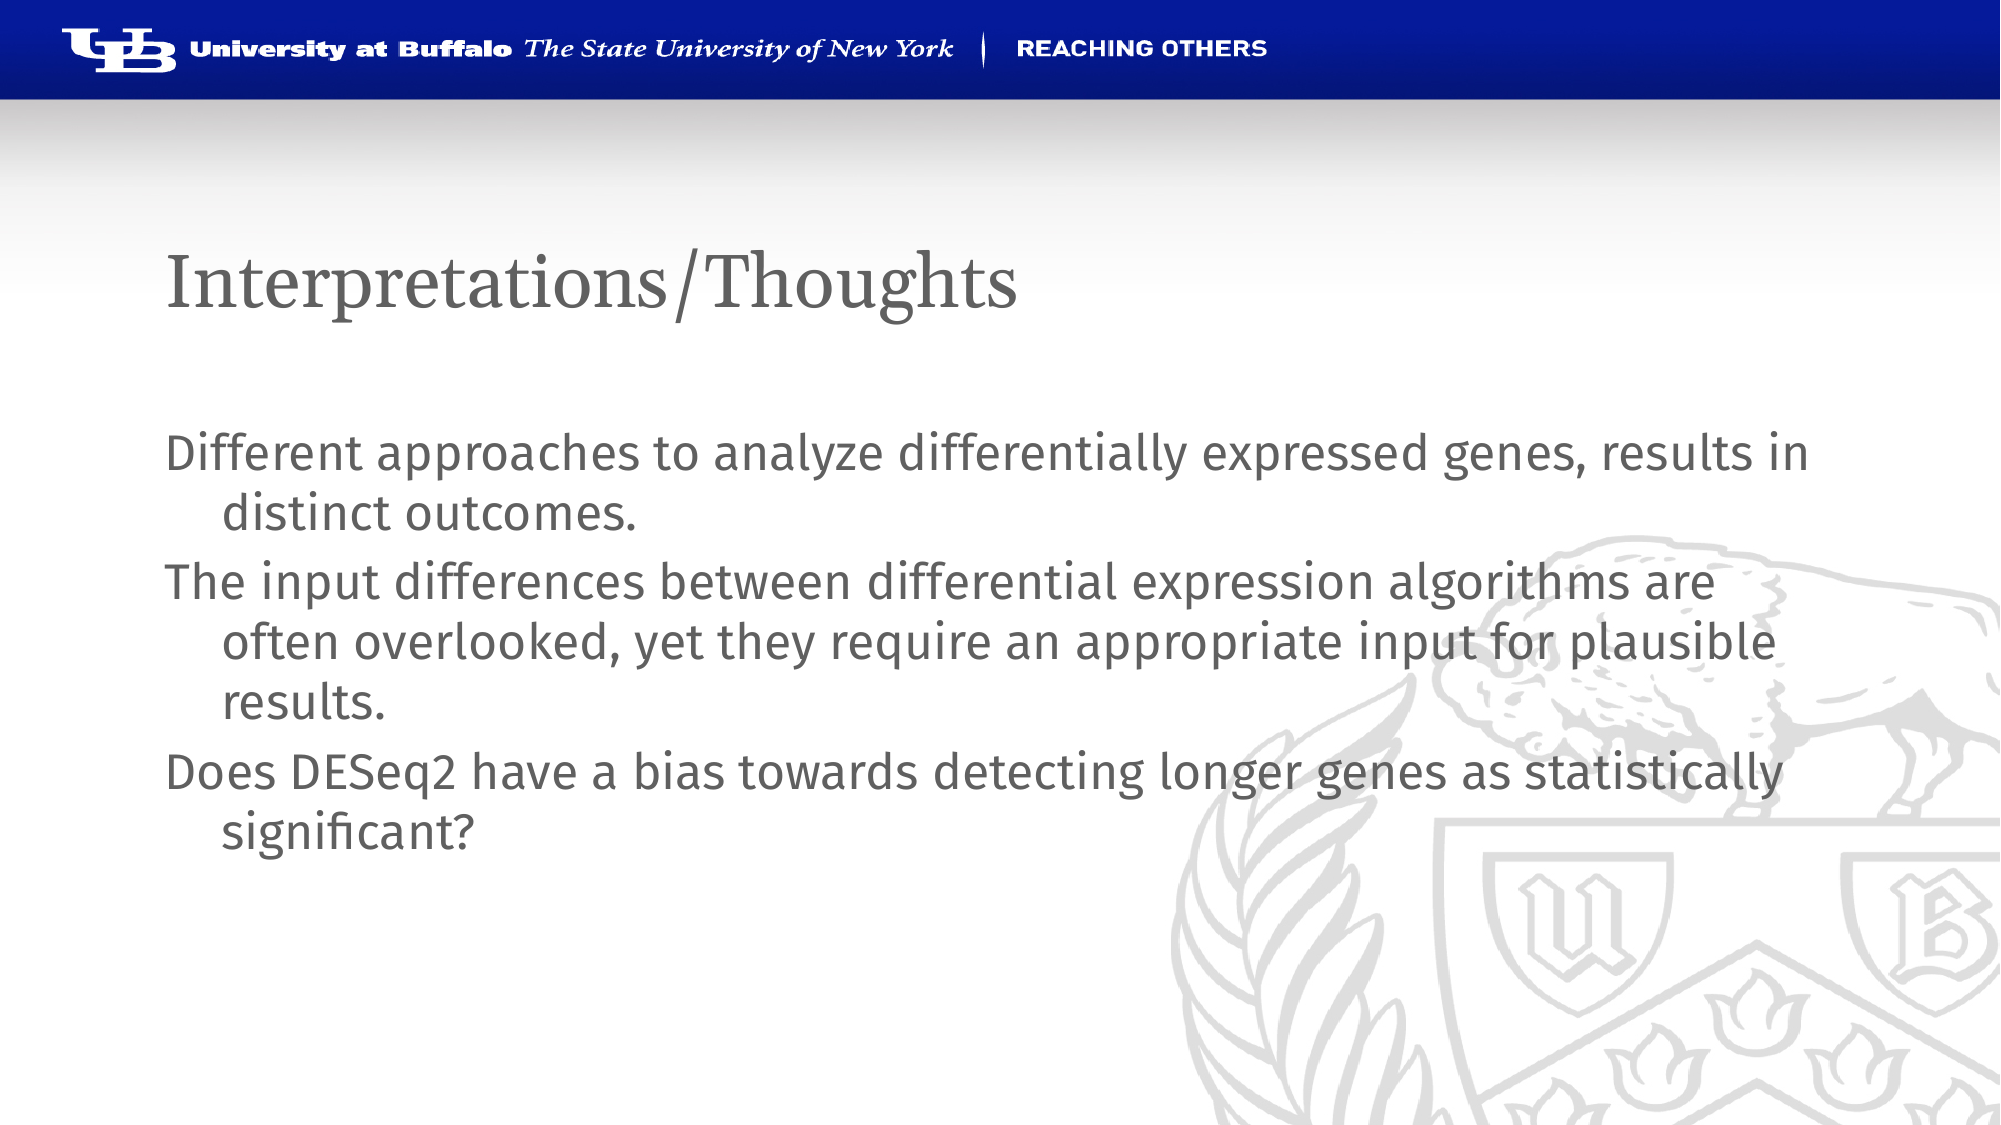

# Interpretations/Thoughts
Different approaches to analyze differentially expressed genes, results in distinct outcomes.
The input differences between differential expression algorithms are often overlooked, yet they require an appropriate input for plausible results.
Does DESeq2 have a bias towards detecting longer genes as statistically significant?